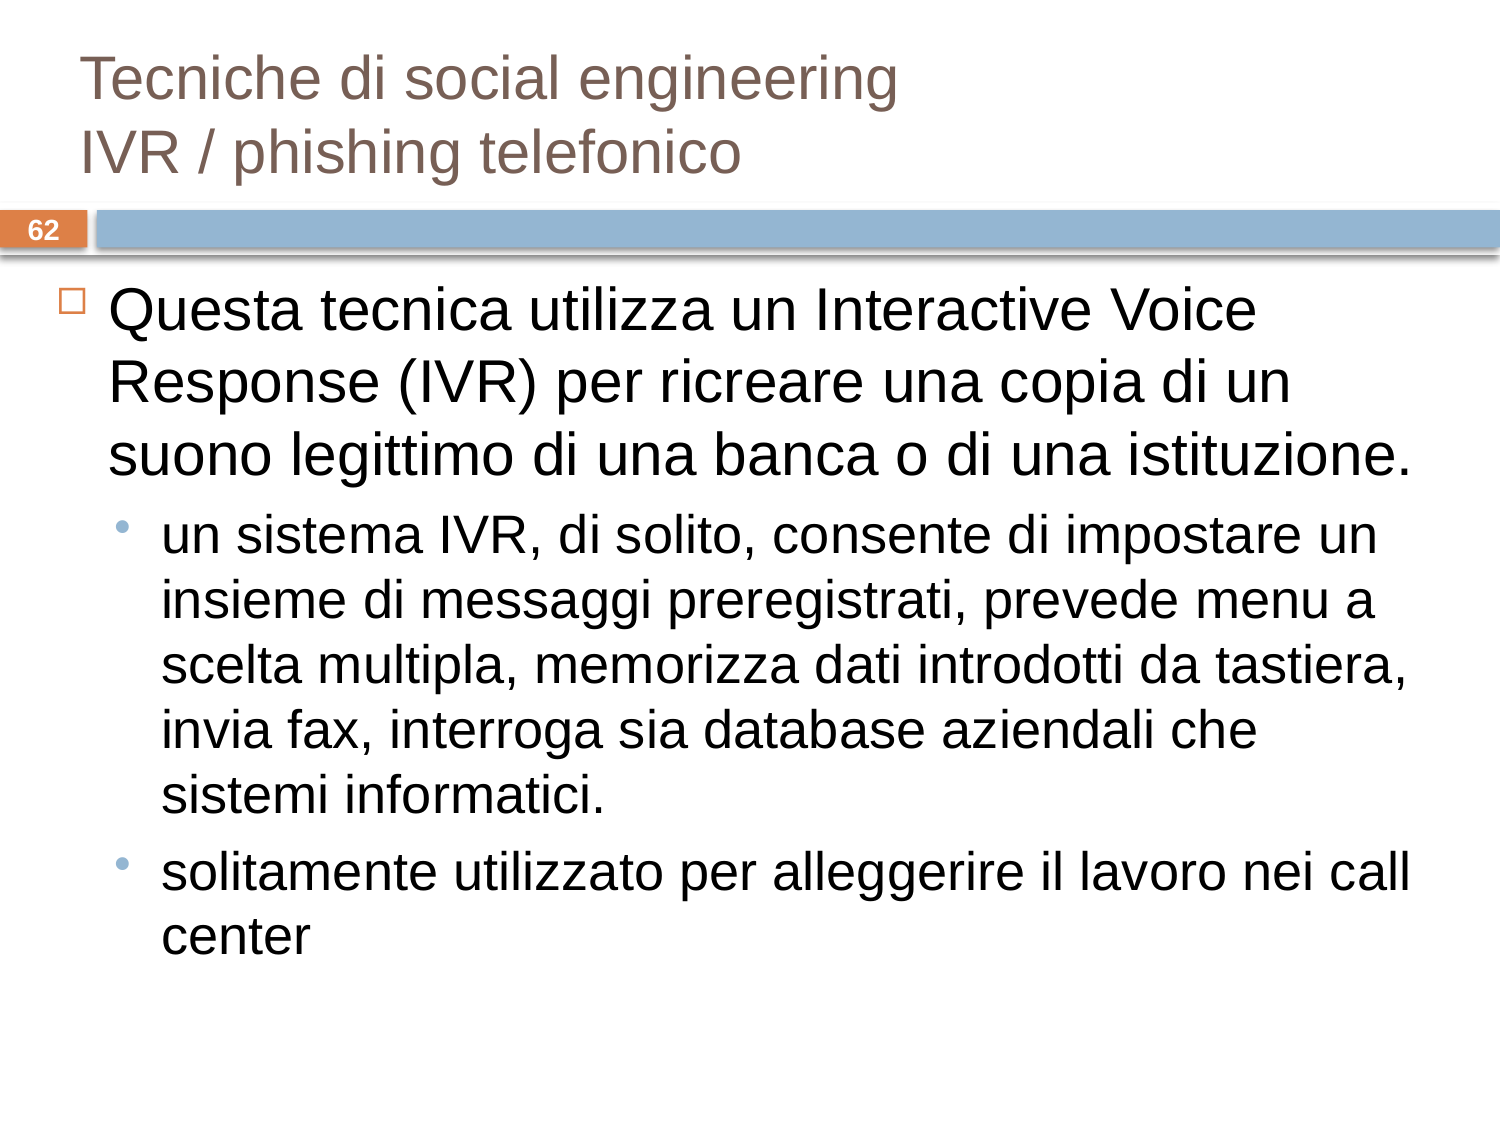

# Tecniche di social engineering IVR / phishing telefonico
62
Questa tecnica utilizza un Interactive Voice Response (IVR) per ricreare una copia di un suono legittimo di una banca o di una istituzione.
un sistema IVR, di solito, consente di impostare un insieme di messaggi preregistrati, prevede menu a scelta multipla, memorizza dati introdotti da tastiera, invia fax, interroga sia database aziendali che sistemi informatici.
solitamente utilizzato per alleggerire il lavoro nei call center